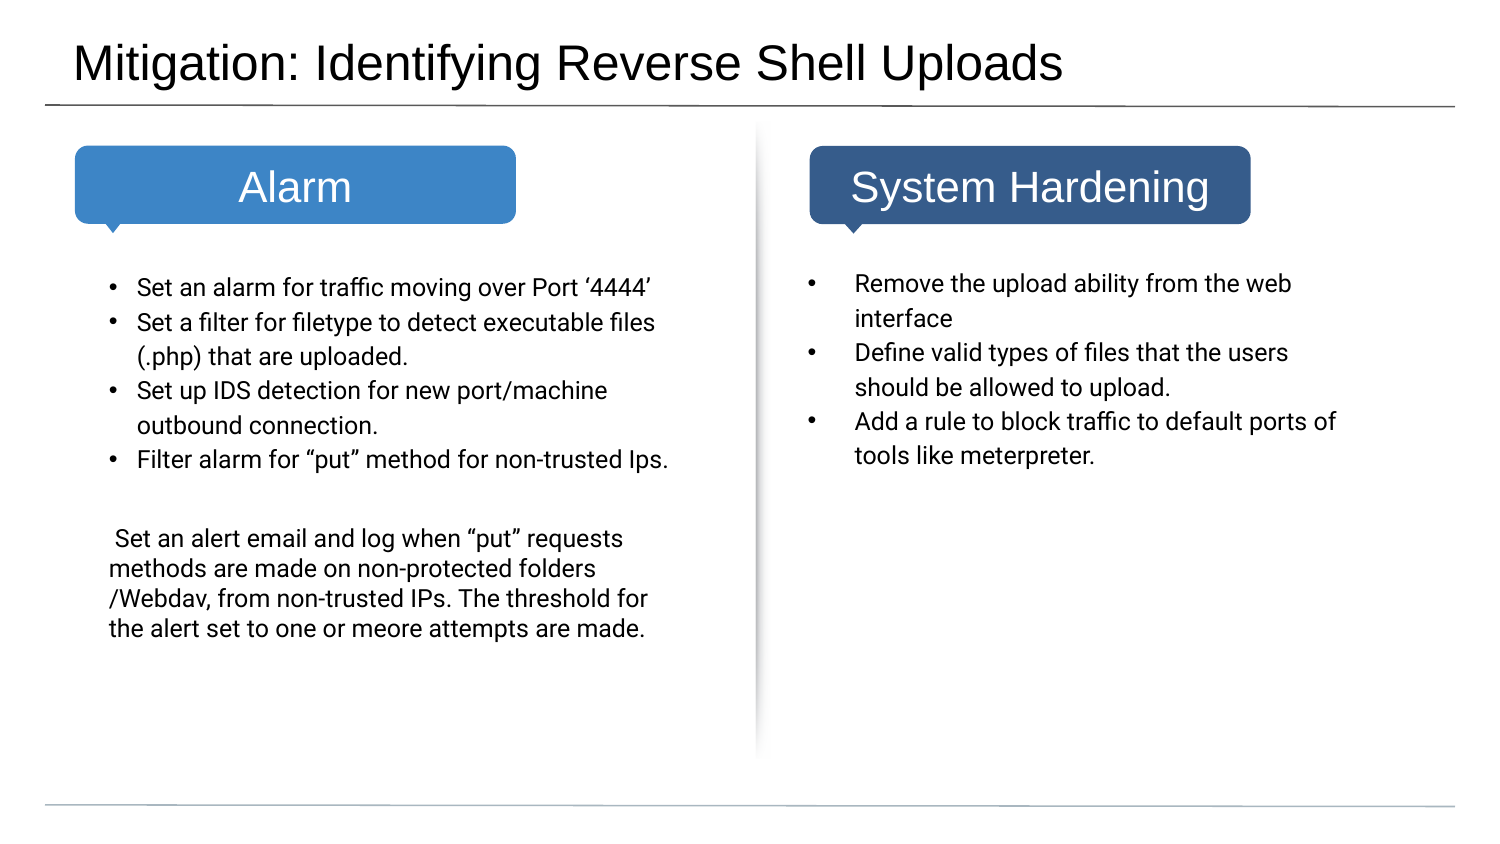

# Mitigation: Identifying Reverse Shell Uploads

Set an alarm for traffic moving over Port ‘4444’
Set a filter for filetype to detect executable files (.php) that are uploaded.
Set up IDS detection for new port/machine outbound connection.
Filter alarm for “put” method for non-trusted Ips.

 Set an alert email and log when “put” requests methods are made on non-protected folders /Webdav, from non-trusted IPs. The threshold for the alert set to one or meore attempts are made.

Remove the upload ability from the web interface
Define valid types of files that the users should be allowed to upload.
Add a rule to block traffic to default ports of tools like meterpreter.